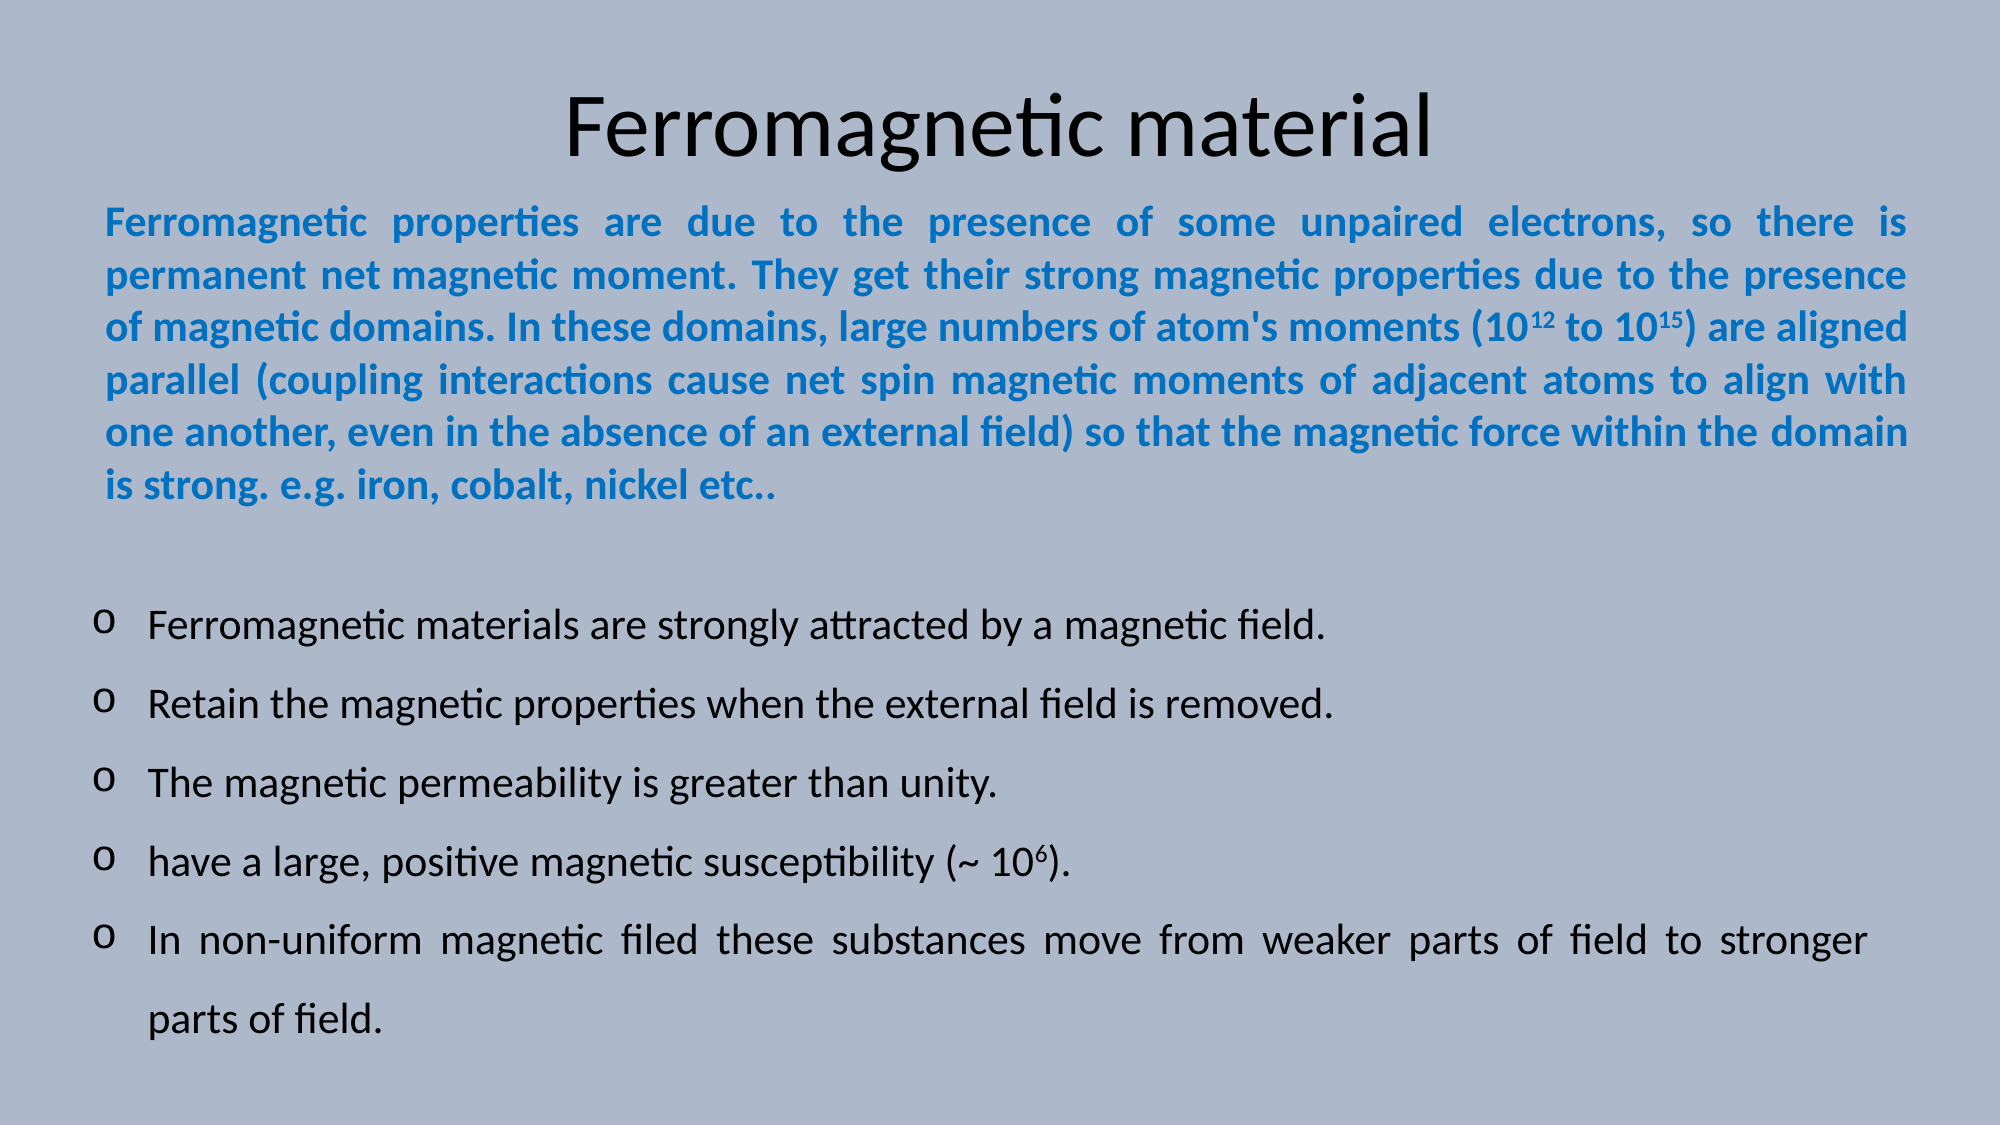

# Ferromagnetic material
Ferromagnetic properties are due to the presence of some unpaired electrons, so there is permanent net magnetic moment. They get their strong magnetic properties due to the presence of magnetic domains. In these domains, large numbers of atom's moments (1012 to 1015) are aligned parallel (coupling interactions cause net spin magnetic moments of adjacent atoms to align with one another, even in the absence of an external field) so that the magnetic force within the domain is strong. e.g. iron, cobalt, nickel etc..
Ferromagnetic materials are strongly attracted by a magnetic field.
Retain the magnetic properties when the external field is removed.
The magnetic permeability is greater than unity.
have a large, positive magnetic susceptibility (~ 106).
In non-uniform magnetic filed these substances move from weaker parts of field to stronger parts of field.